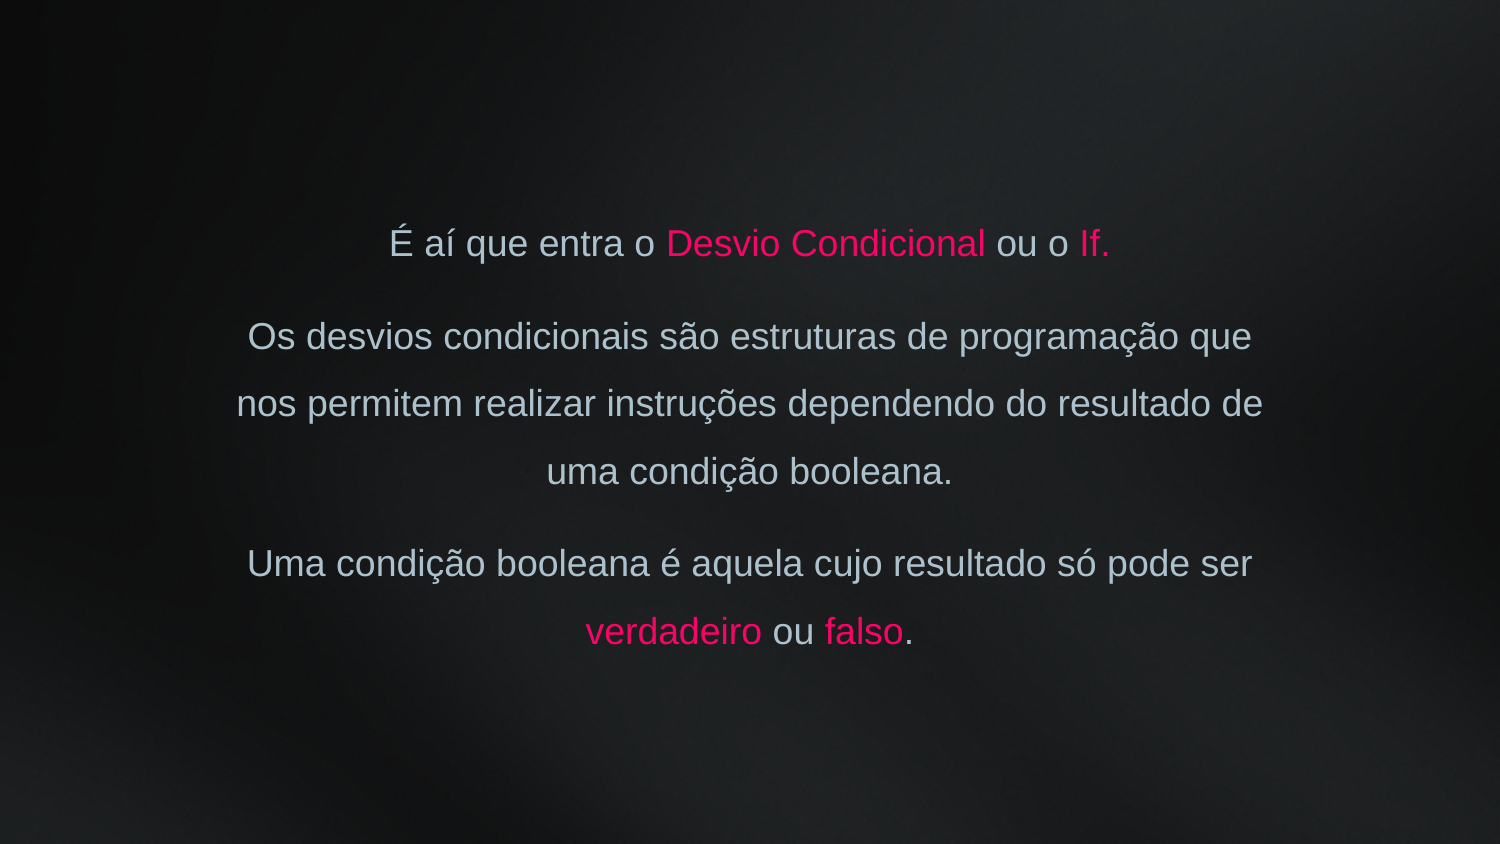

É aí que entra o Desvio Condicional ou o If.
Os desvios condicionais são estruturas de programação que nos permitem realizar instruções dependendo do resultado de uma condição booleana.
Uma condição booleana é aquela cujo resultado só pode ser verdadeiro ou falso.